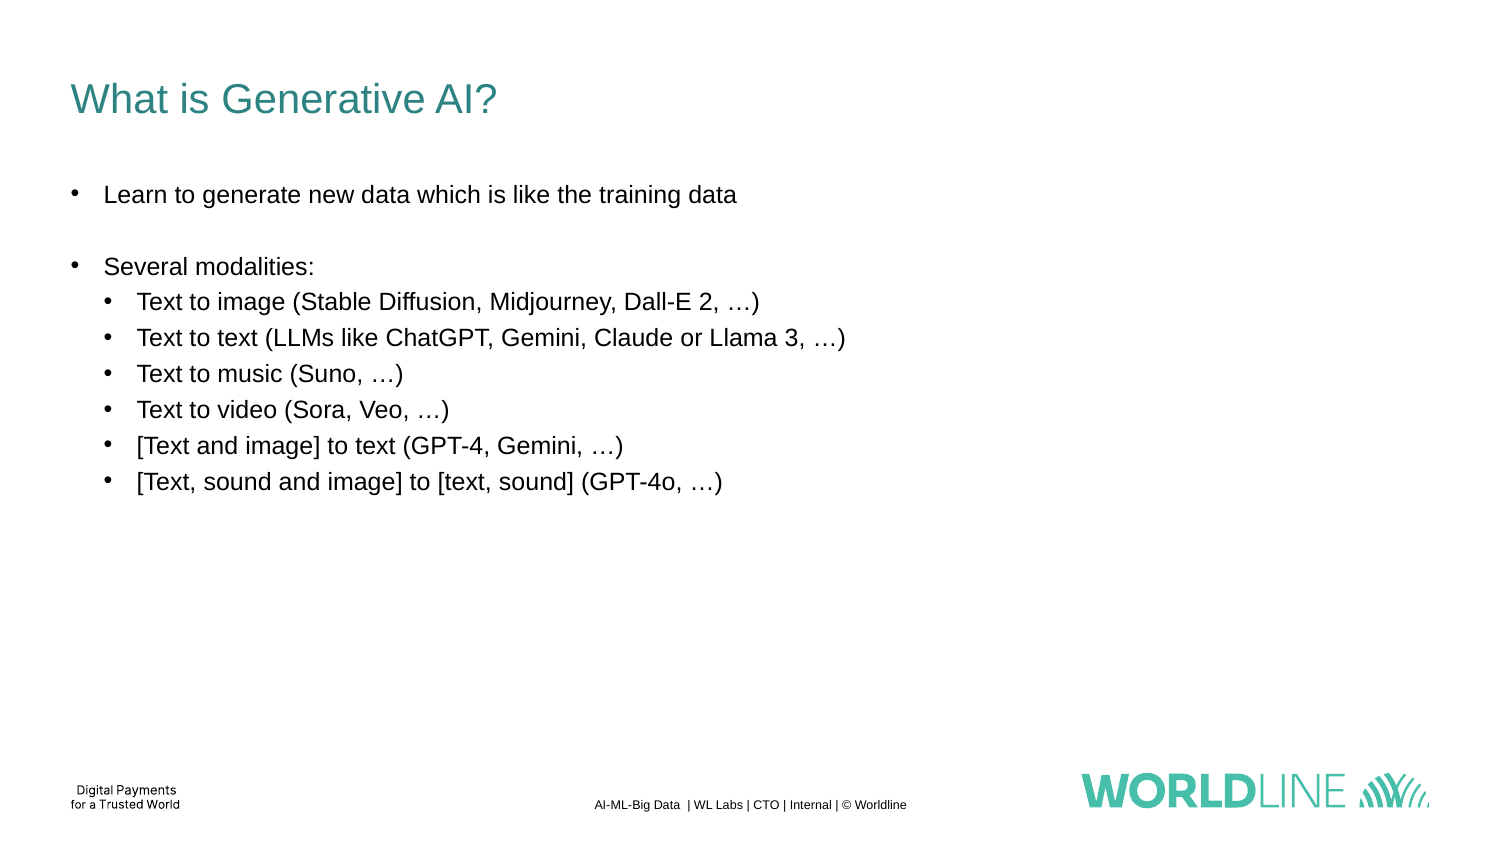

# What is Generative AI?
Learn to generate new data which is like the training data

Several modalities:
Text to image (Stable Diffusion, Midjourney, Dall-E 2, …)
Text to text (LLMs like ChatGPT, Gemini, Claude or Llama 3, …)
Text to music (Suno, …)
Text to video (Sora, Veo, …)
[Text and image] to text (GPT-4, Gemini, …)
[Text, sound and image] to [text, sound] (GPT-4o, …)
AI-ML-Big Data  | WL Labs | CTO | Internal | © Worldline